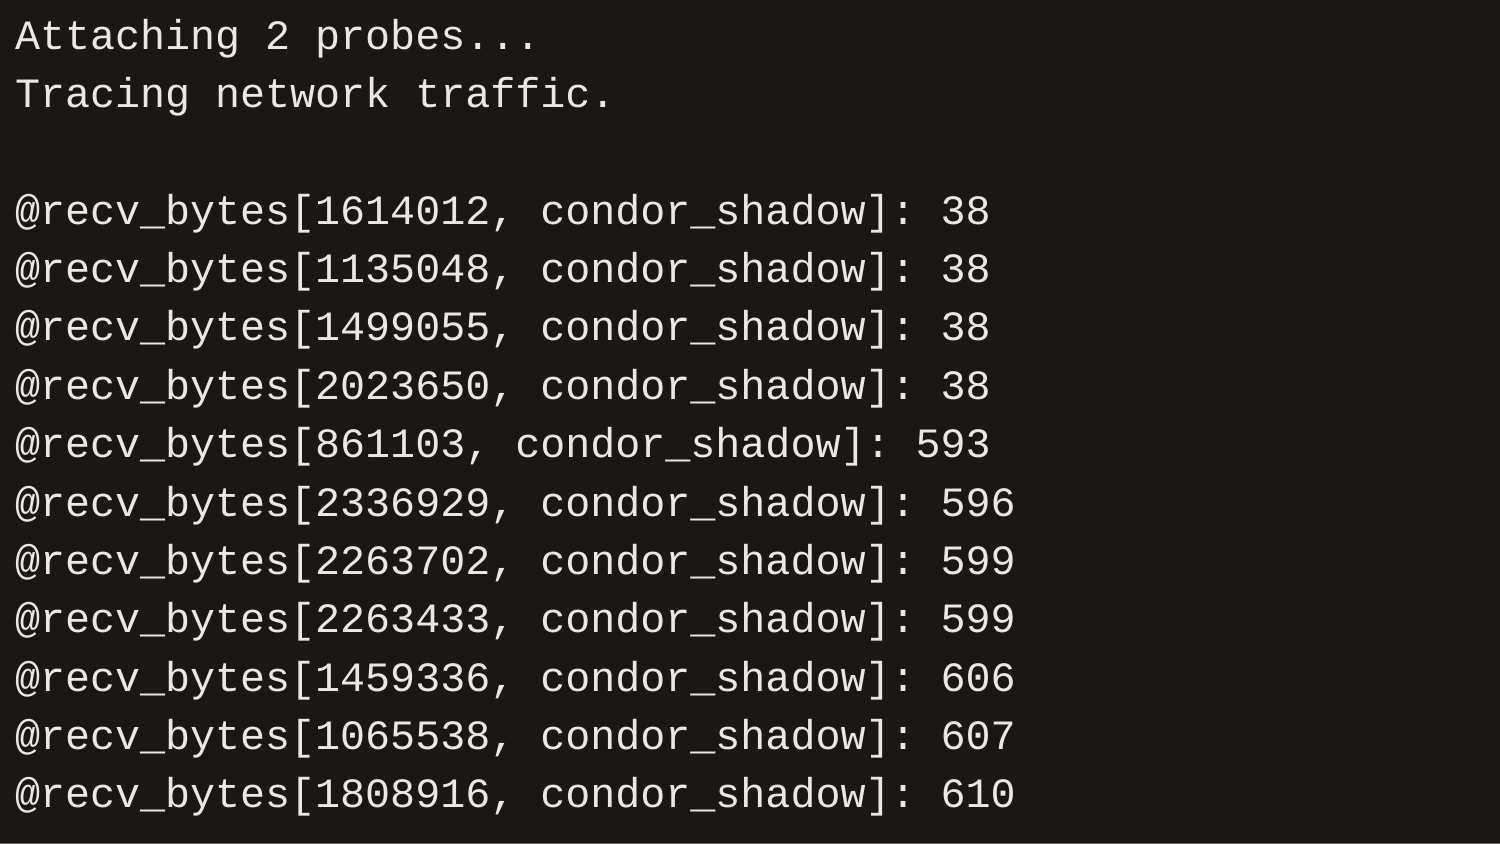

Attaching 2 probes...
Tracing network traffic.

@recv_bytes[1614012, condor_shadow]: 38
@recv_bytes[1135048, condor_shadow]: 38
@recv_bytes[1499055, condor_shadow]: 38
@recv_bytes[2023650, condor_shadow]: 38
@recv_bytes[861103, condor_shadow]: 593
@recv_bytes[2336929, condor_shadow]: 596
@recv_bytes[2263702, condor_shadow]: 599
@recv_bytes[2263433, condor_shadow]: 599
@recv_bytes[1459336, condor_shadow]: 606
@recv_bytes[1065538, condor_shadow]: 607
@recv_bytes[1808916, condor_shadow]: 610